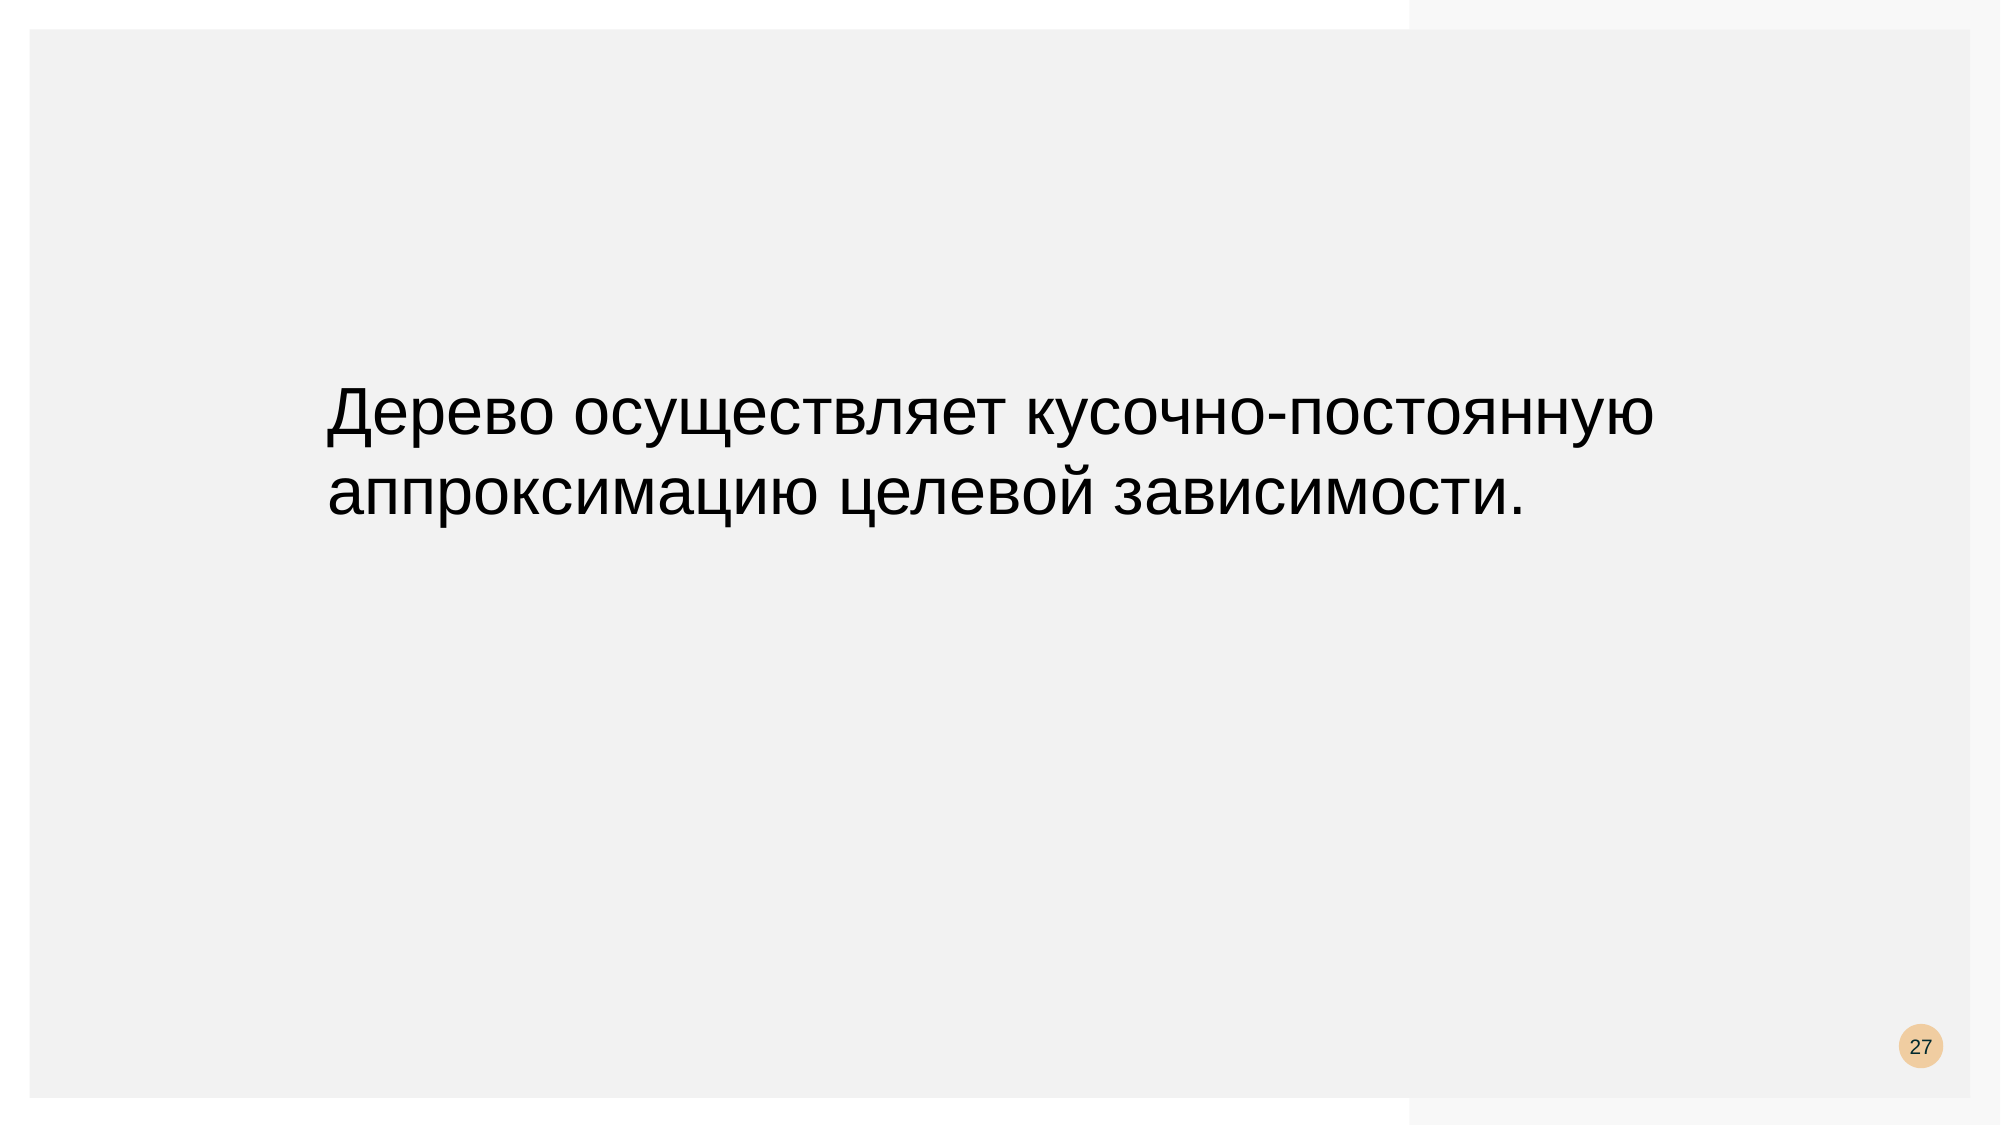

Дерево осуществляет кусочно-постоянную аппроксимацию целевой зависимости.
27